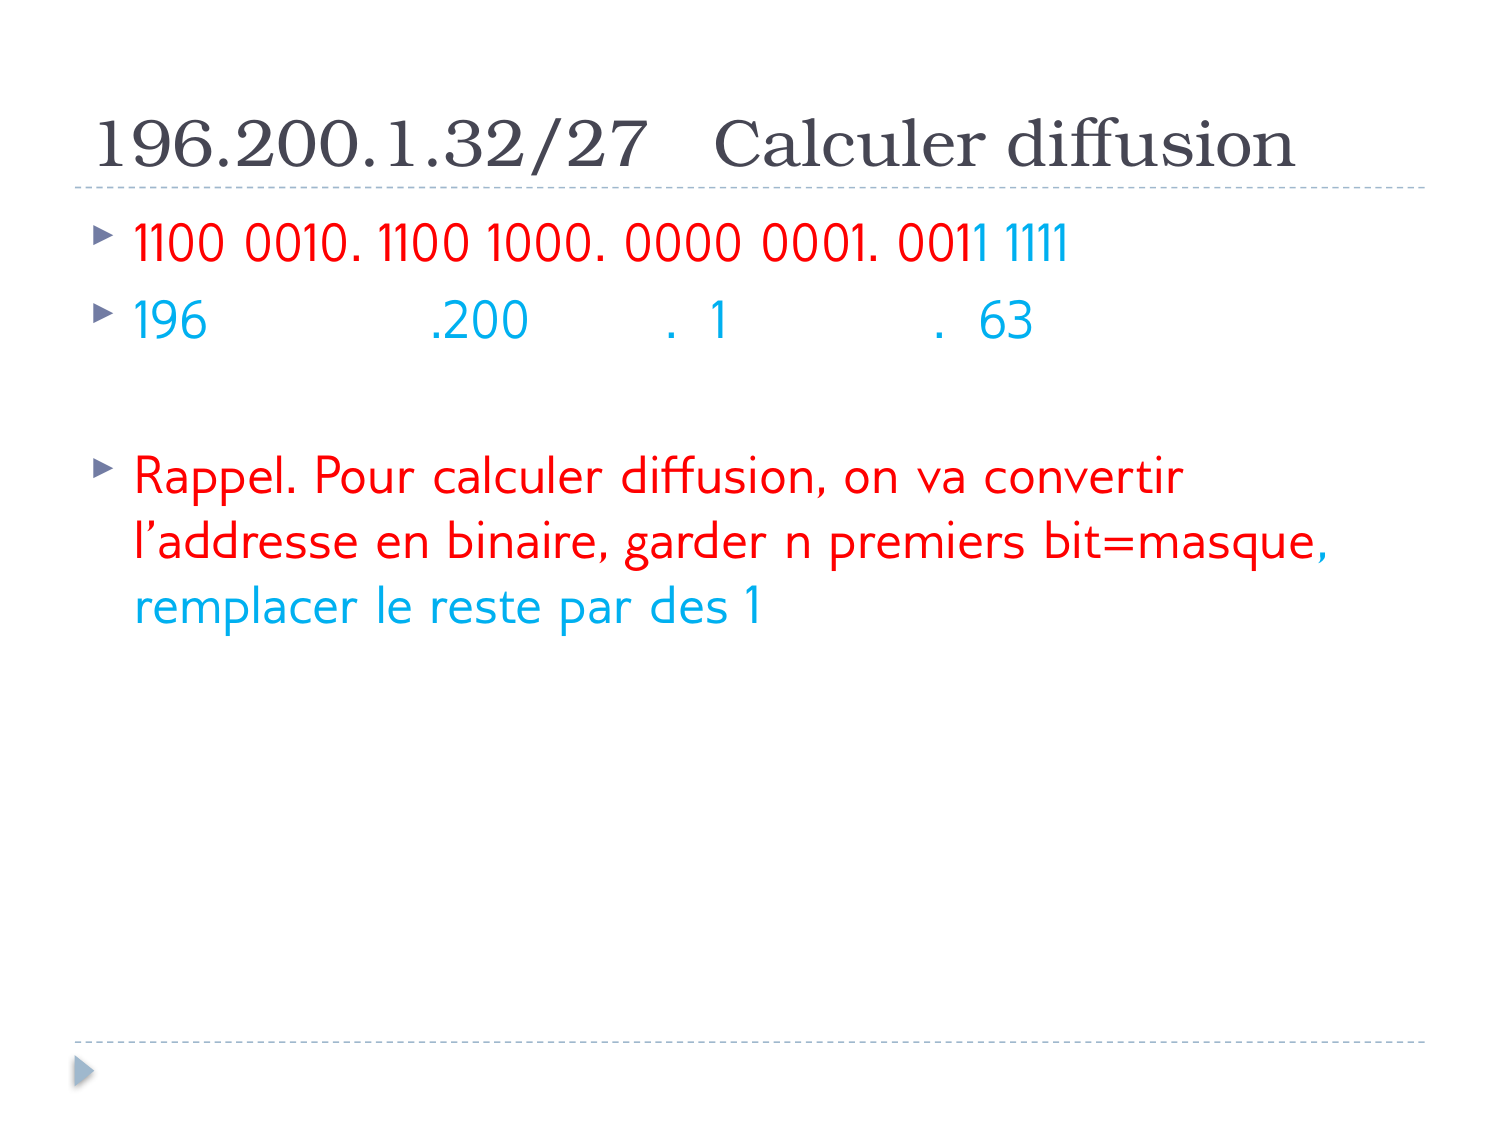

# 196.200.1.32/27   Calculer diffusion
1100 0010. 1100 1000. 0000 0001. 0011 1111
196	         .200	     .  1		   .  63

Rappel. Pour calculer diffusion, on va convertir l’addresse en binaire, garder n premiers bit=masque, remplacer le reste par des 1